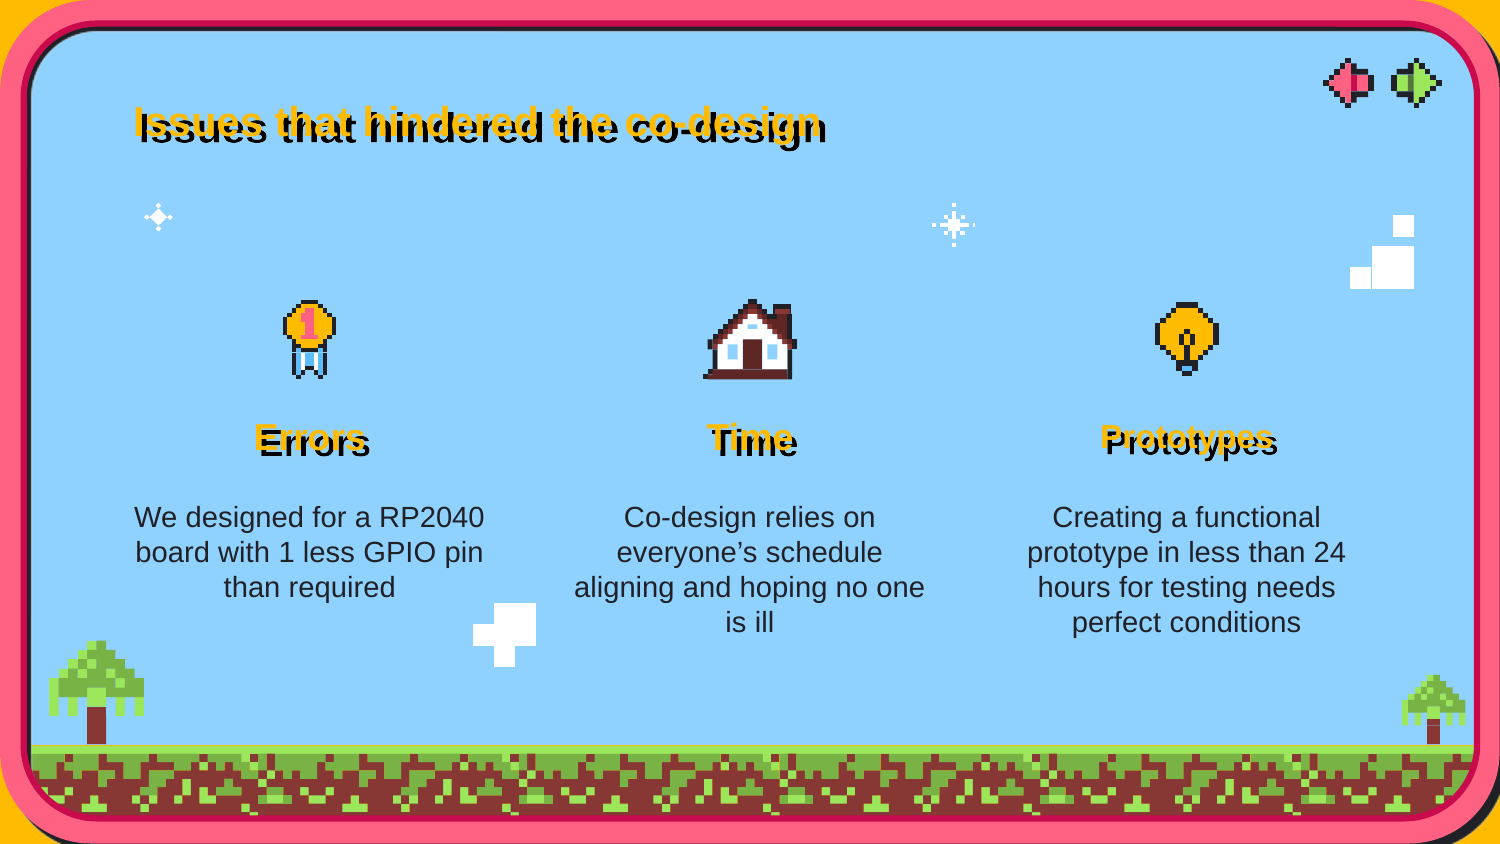

# Issues that hindered the co-design

Errors
Time
Prototypes
We designed for a RP2040 board with 1 less GPIO pin than required
Co-design relies on everyone’s schedule aligning and hoping no one is ill
Creating a functional prototype in less than 24 hours for testing needs perfect conditions